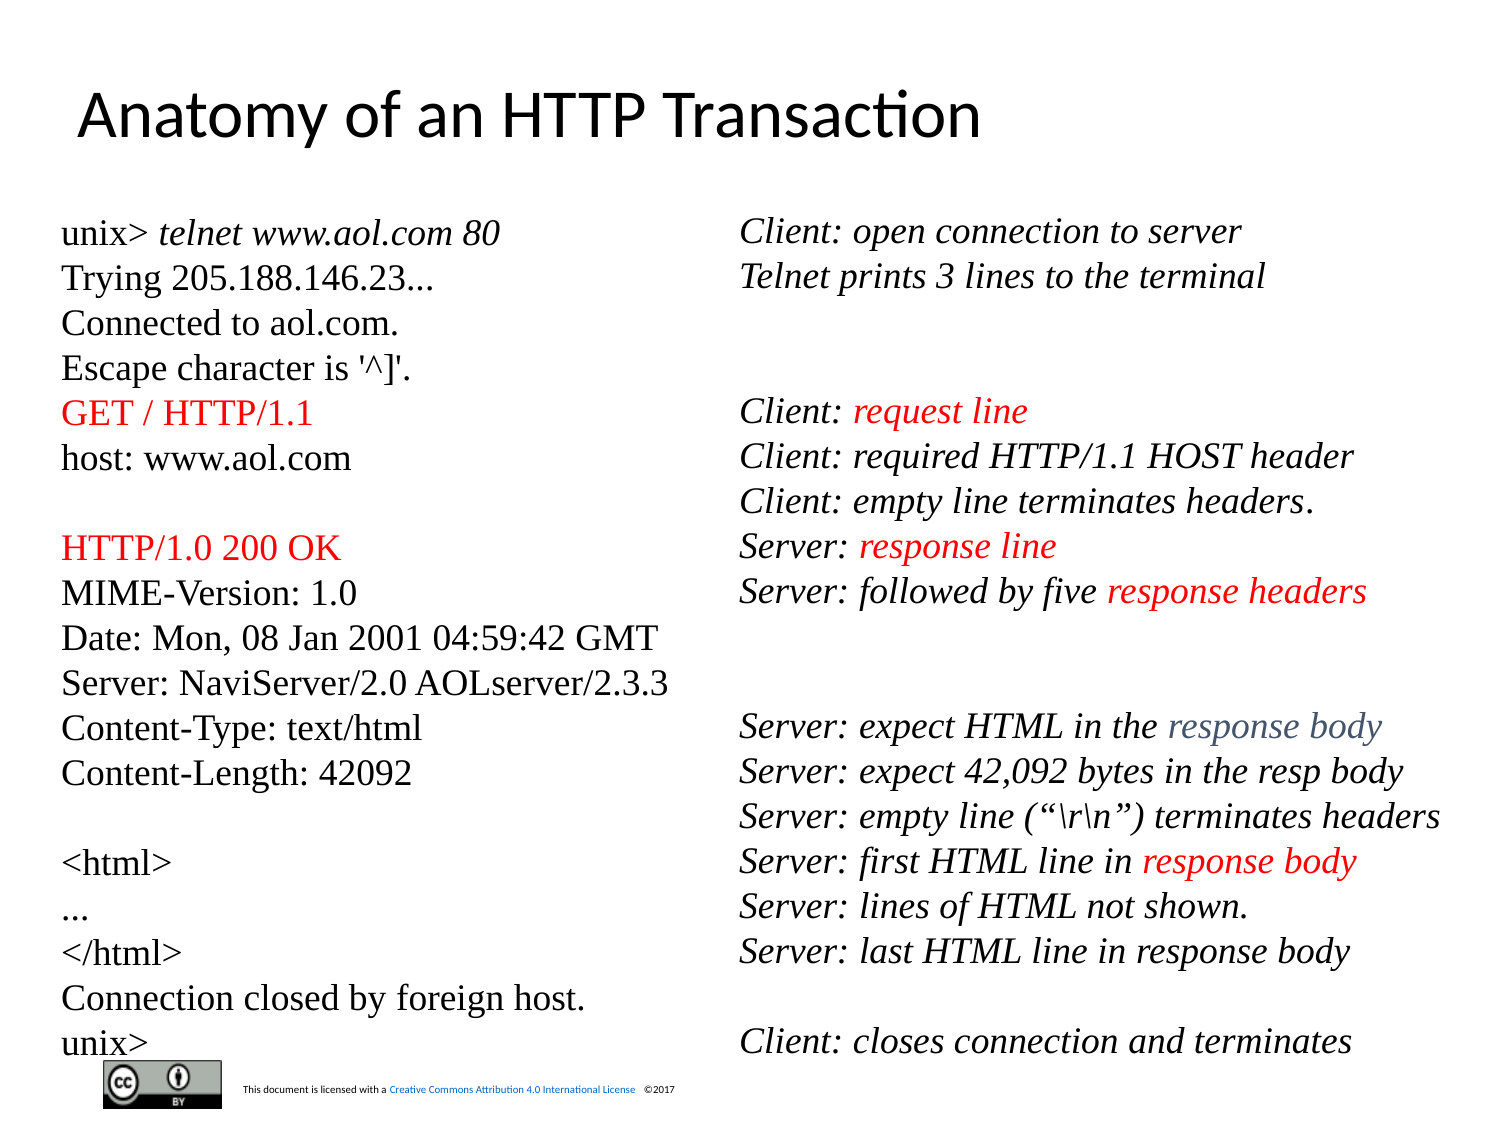

# Anatomy of an HTTP Transaction
Client: open connection to server
Telnet prints 3 lines to the terminal

Client: request line
Client: required HTTP/1.1 HOST header
Client: empty line terminates headers.
Server: response line
Server: followed by five response headers

Server: expect HTML in the response body
Server: expect 42,092 bytes in the resp body
Server: empty line (“\r\n”) terminates headers
Server: first HTML line in response body
Server: lines of HTML not shown.
Server: last HTML line in response body

Client: closes connection and terminates
unix> telnet www.aol.com 80
Trying 205.188.146.23...
Connected to aol.com.
Escape character is '^]'.
GET / HTTP/1.1
host: www.aol.com

HTTP/1.0 200 OK
MIME-Version: 1.0
Date: Mon, 08 Jan 2001 04:59:42 GMT
Server: NaviServer/2.0 AOLserver/2.3.3
Content-Type: text/html
Content-Length: 42092

<html>
...
</html>
Connection closed by foreign host.
unix>